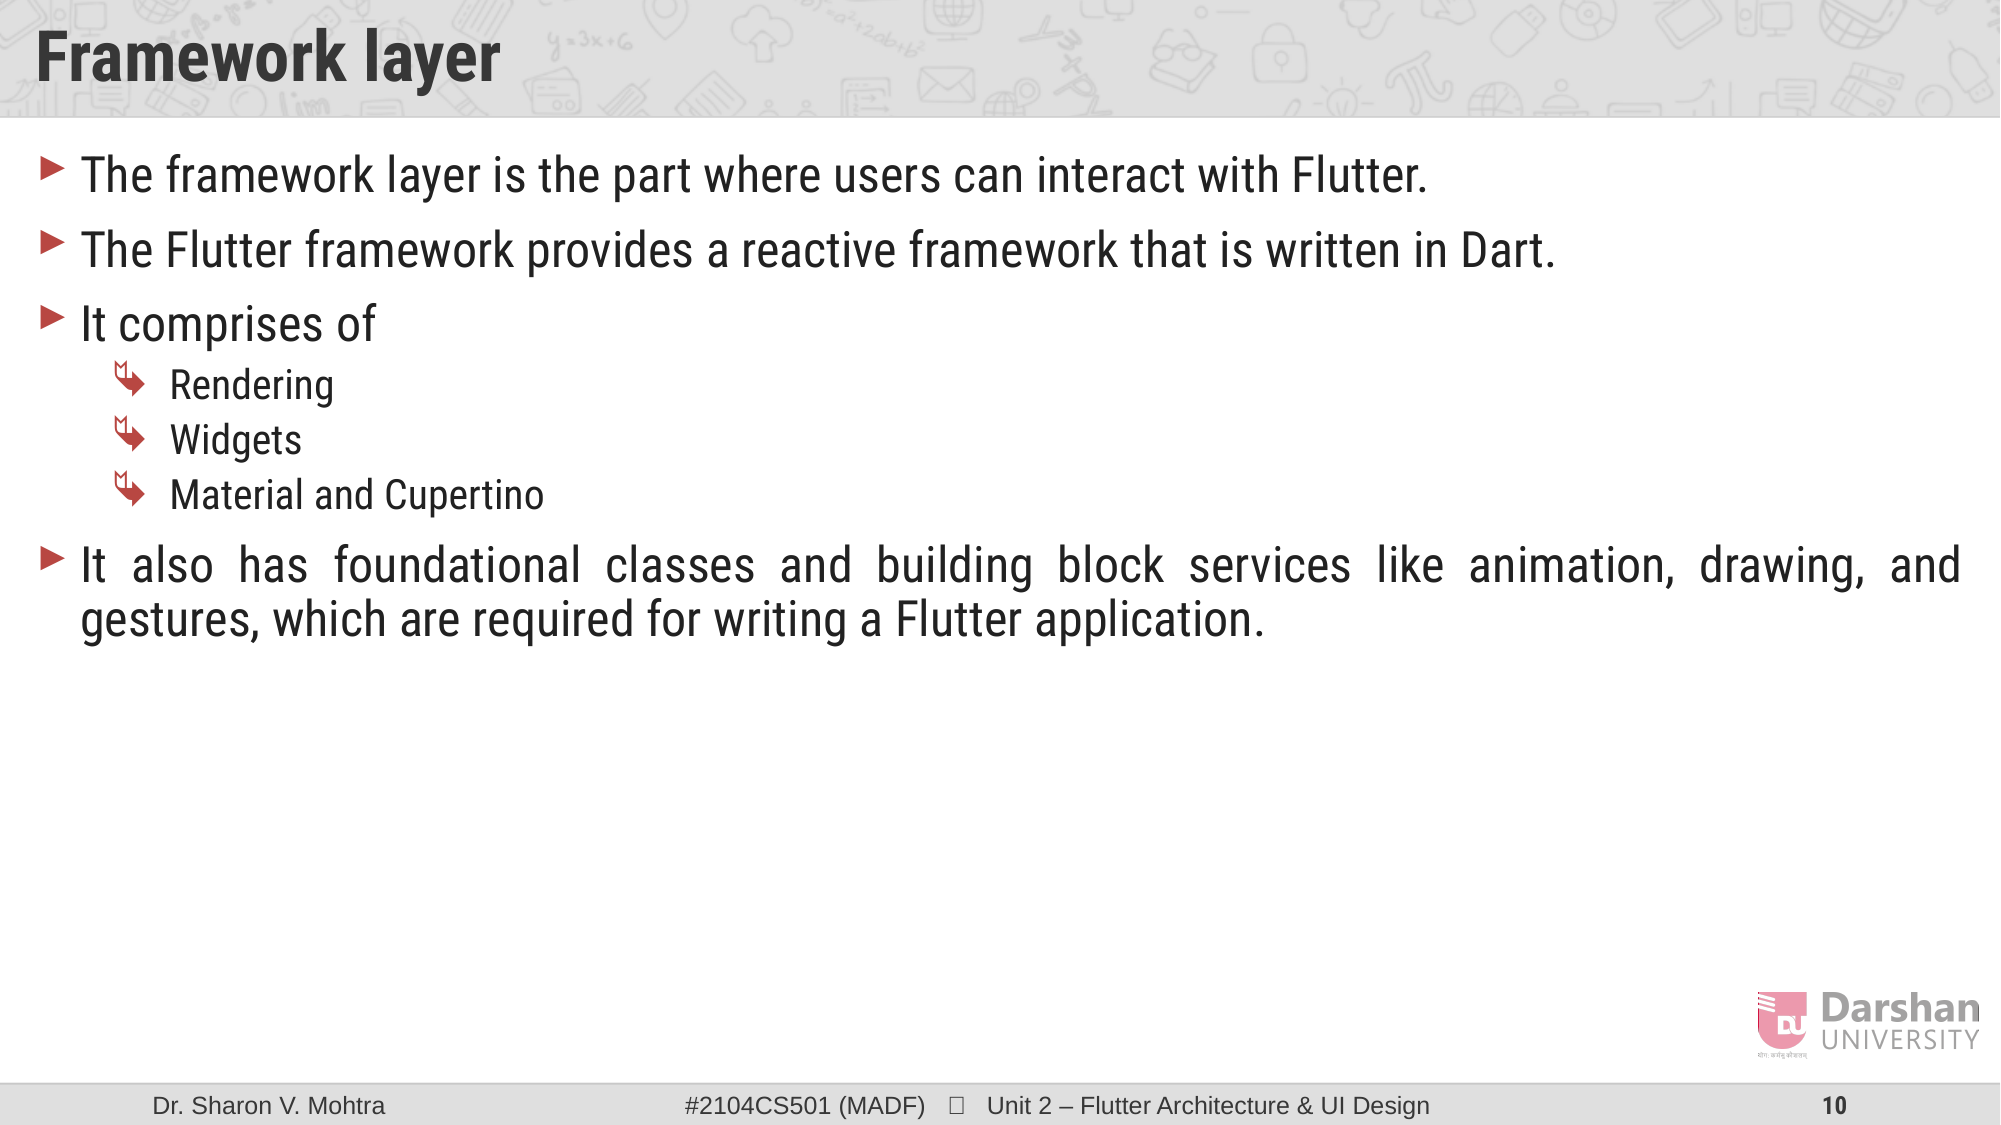

# Framework layer
The framework layer is the part where users can interact with Flutter.
The Flutter framework provides a reactive framework that is written in Dart.
It comprises of
Rendering
Widgets
Material and Cupertino
It also has foundational classes and building block services like animation, drawing, and gestures, which are required for writing a Flutter application.